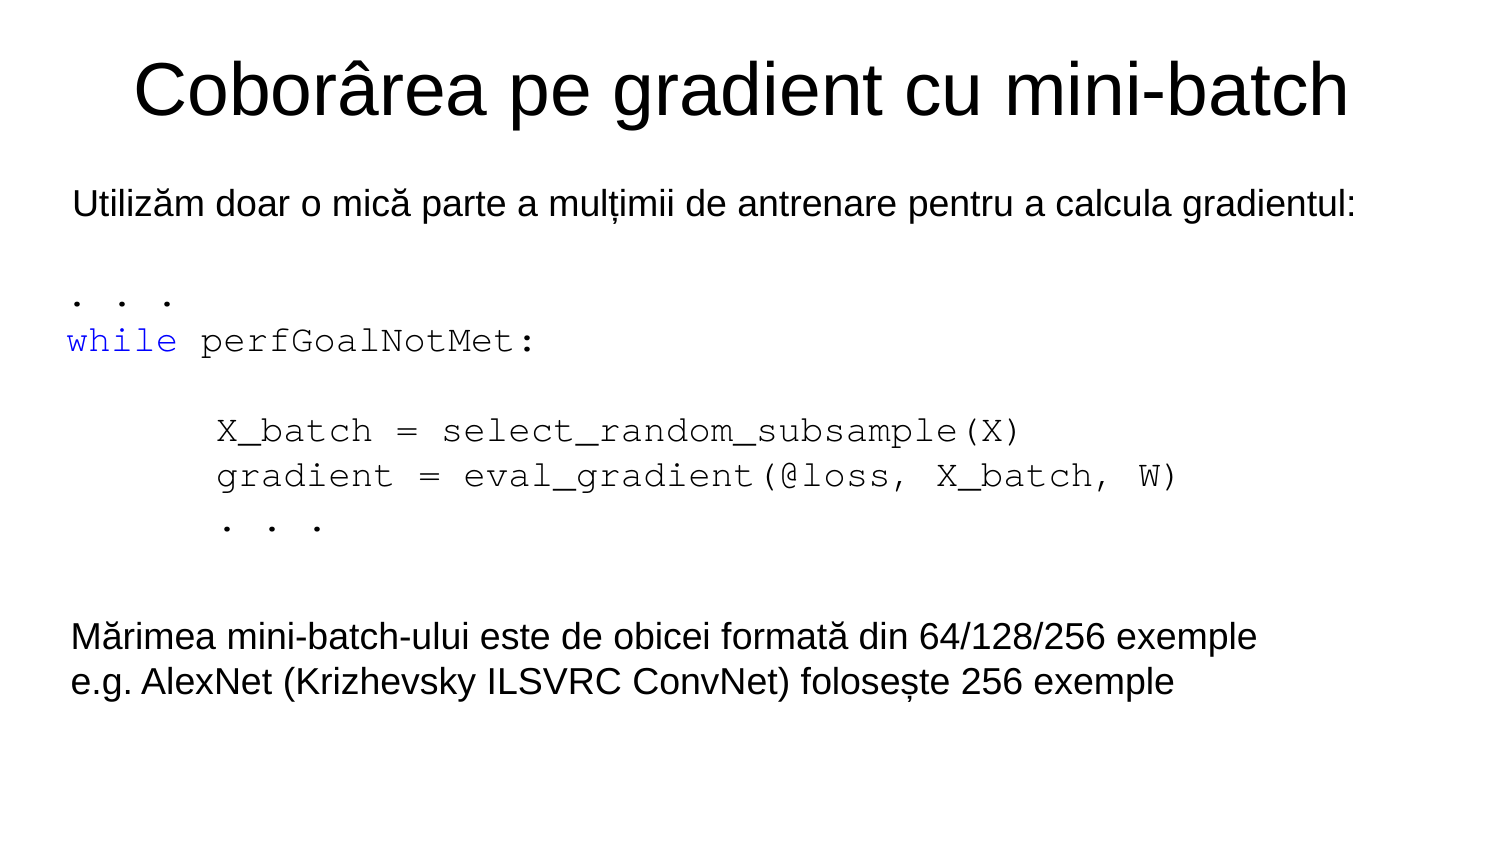

Coborârea pe gradient cu mini-batch
Utilizăm doar o mică parte a mulțimii de antrenare pentru a calcula gradientul:

. . .
while perfGoalNotMet:

	X_batch = select_random_subsample(X)
	gradient = eval_gradient(@loss, X_batch, W)
	. . .

Mărimea mini-batch-ului este de obicei formată din 64/128/256 exemple
e.g. AlexNet (Krizhevsky ILSVRC ConvNet) folosește 256 exemple